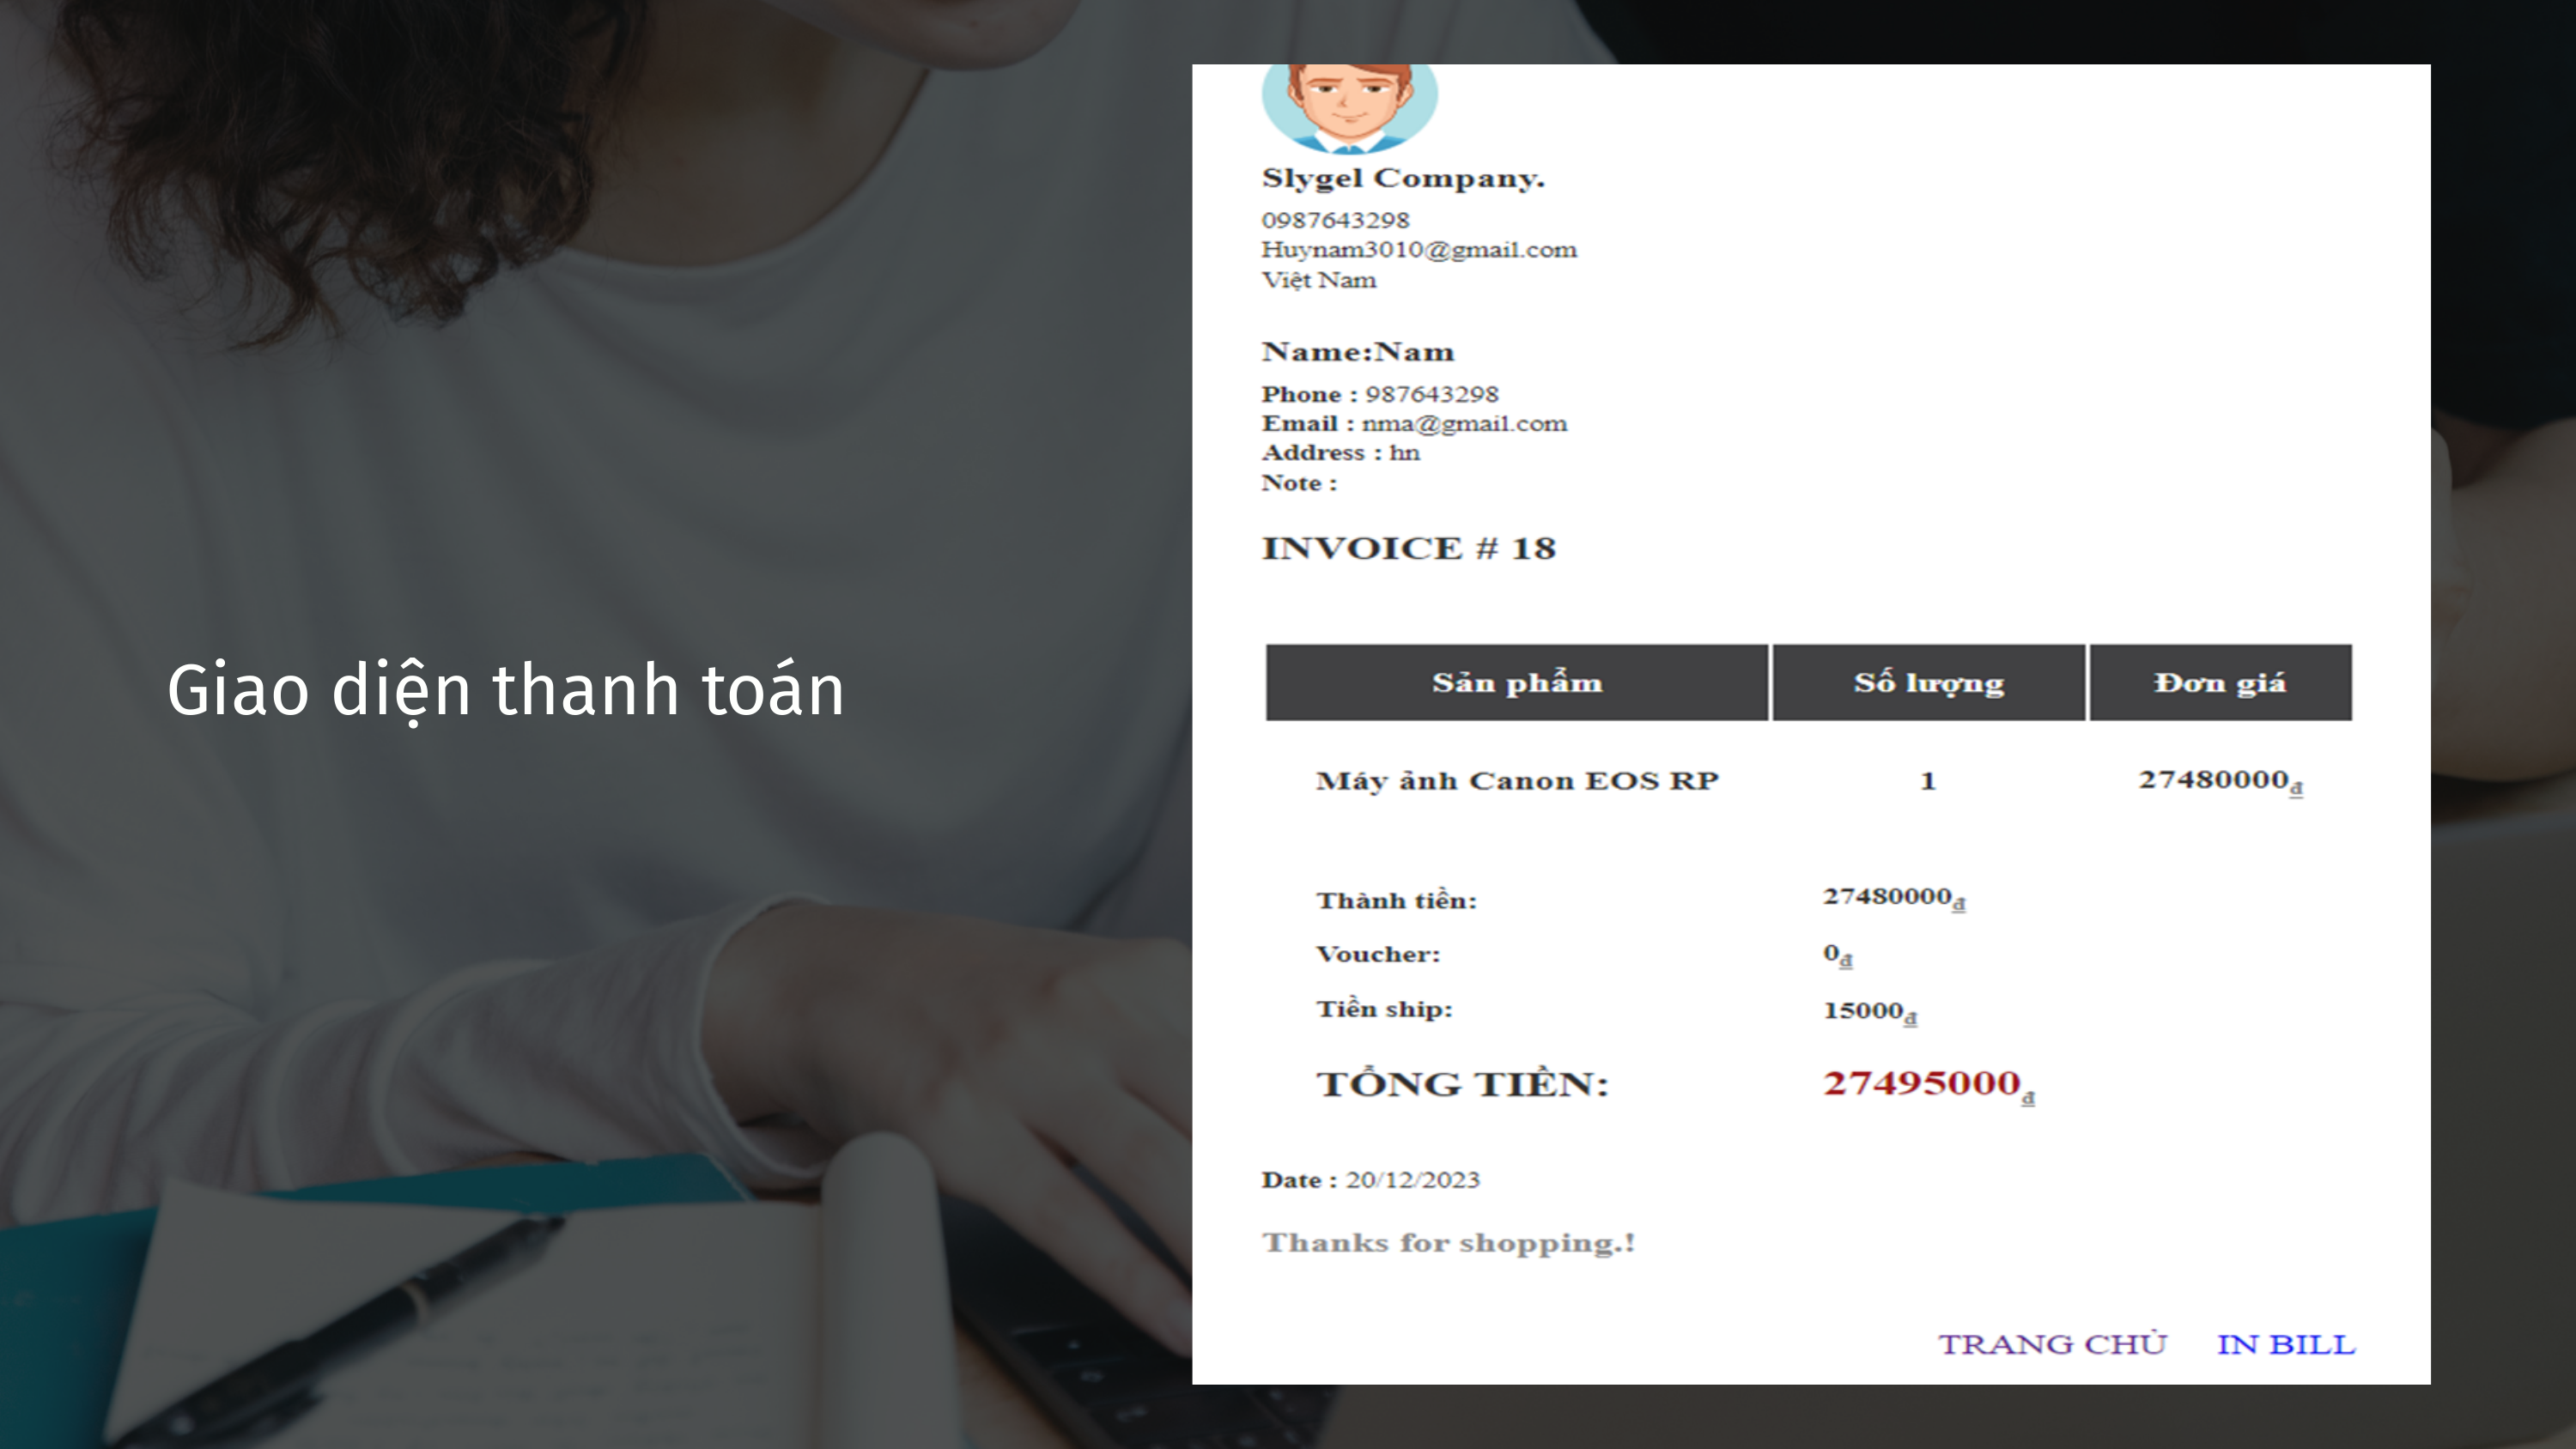

Nhận thông báo từ email

Giao diện thanh toán
Giao diện xem chi tiết sản phẩm